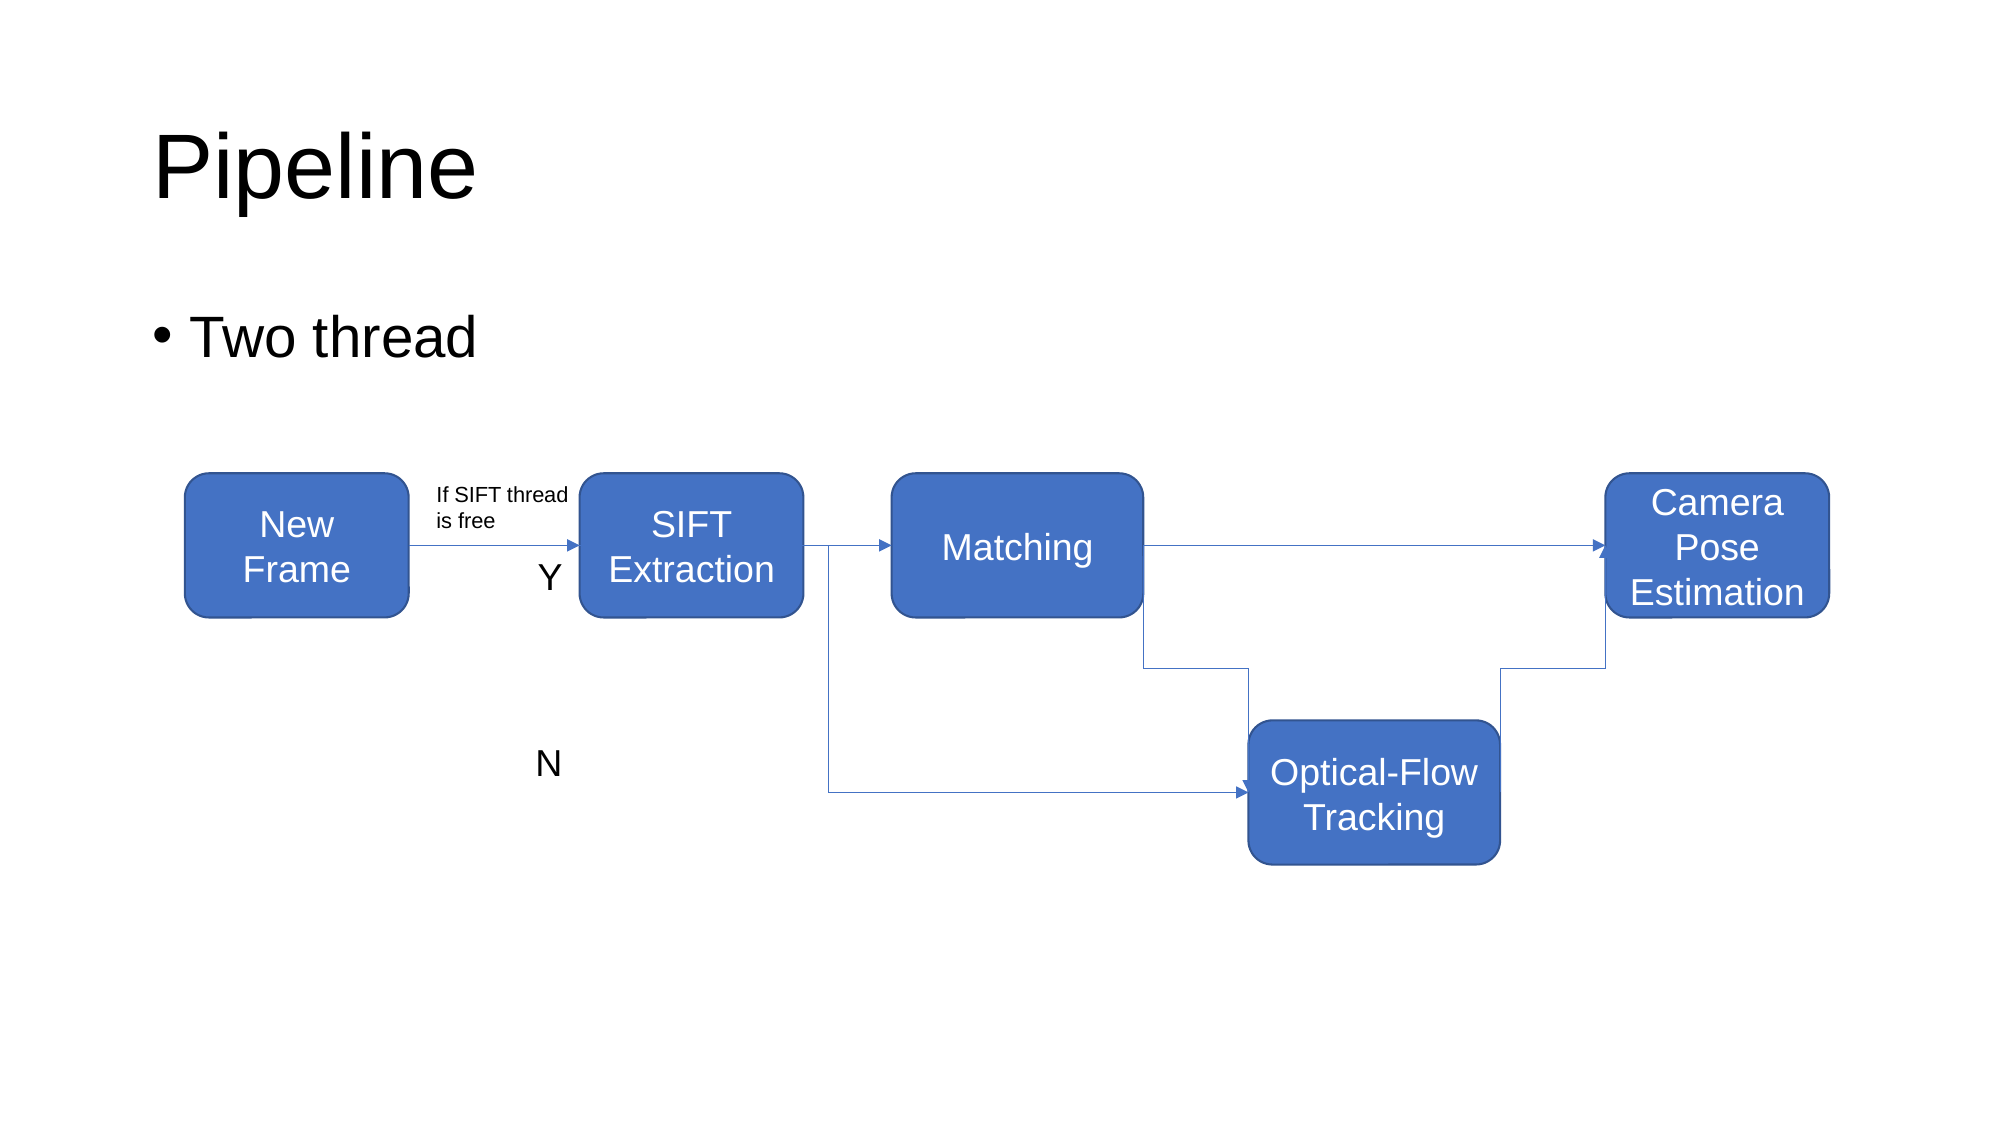

# Pipeline
Two thread

If SIFT thread is free
New Frame
Matching
Camera Pose Estimation
SIFT Extraction
Optical-Flow Tracking
Y
N